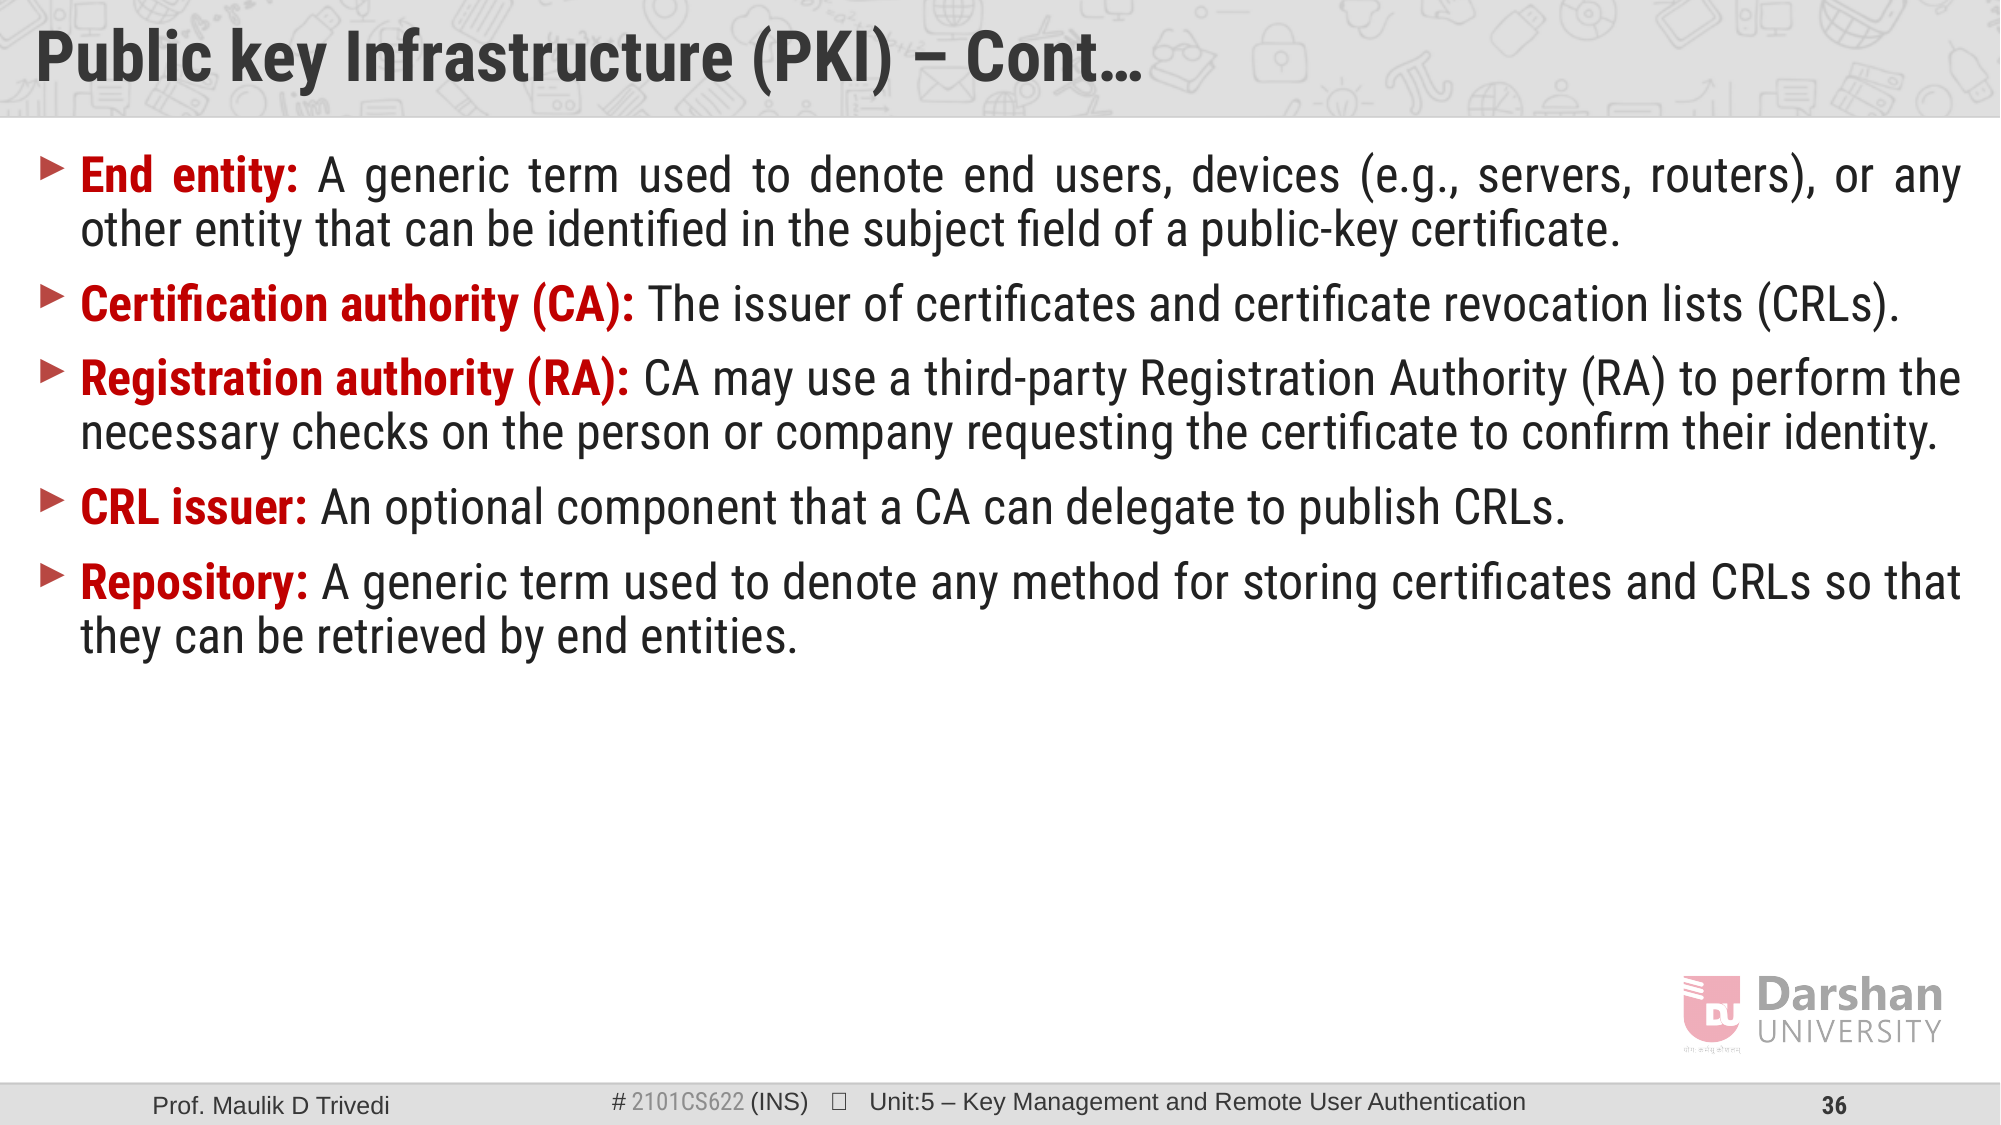

# Public key Infrastructure (PKI) – Cont…
End entity: A generic term used to denote end users, devices (e.g., servers, routers), or any other entity that can be identified in the subject field of a public-key certificate.
Certification authority (CA): The issuer of certificates and certificate revocation lists (CRLs).
Registration authority (RA): CA may use a third-party Registration Authority (RA) to perform the necessary checks on the person or company requesting the certificate to confirm their identity.
CRL issuer: An optional component that a CA can delegate to publish CRLs.
Repository: A generic term used to denote any method for storing certificates and CRLs so that they can be retrieved by end entities.